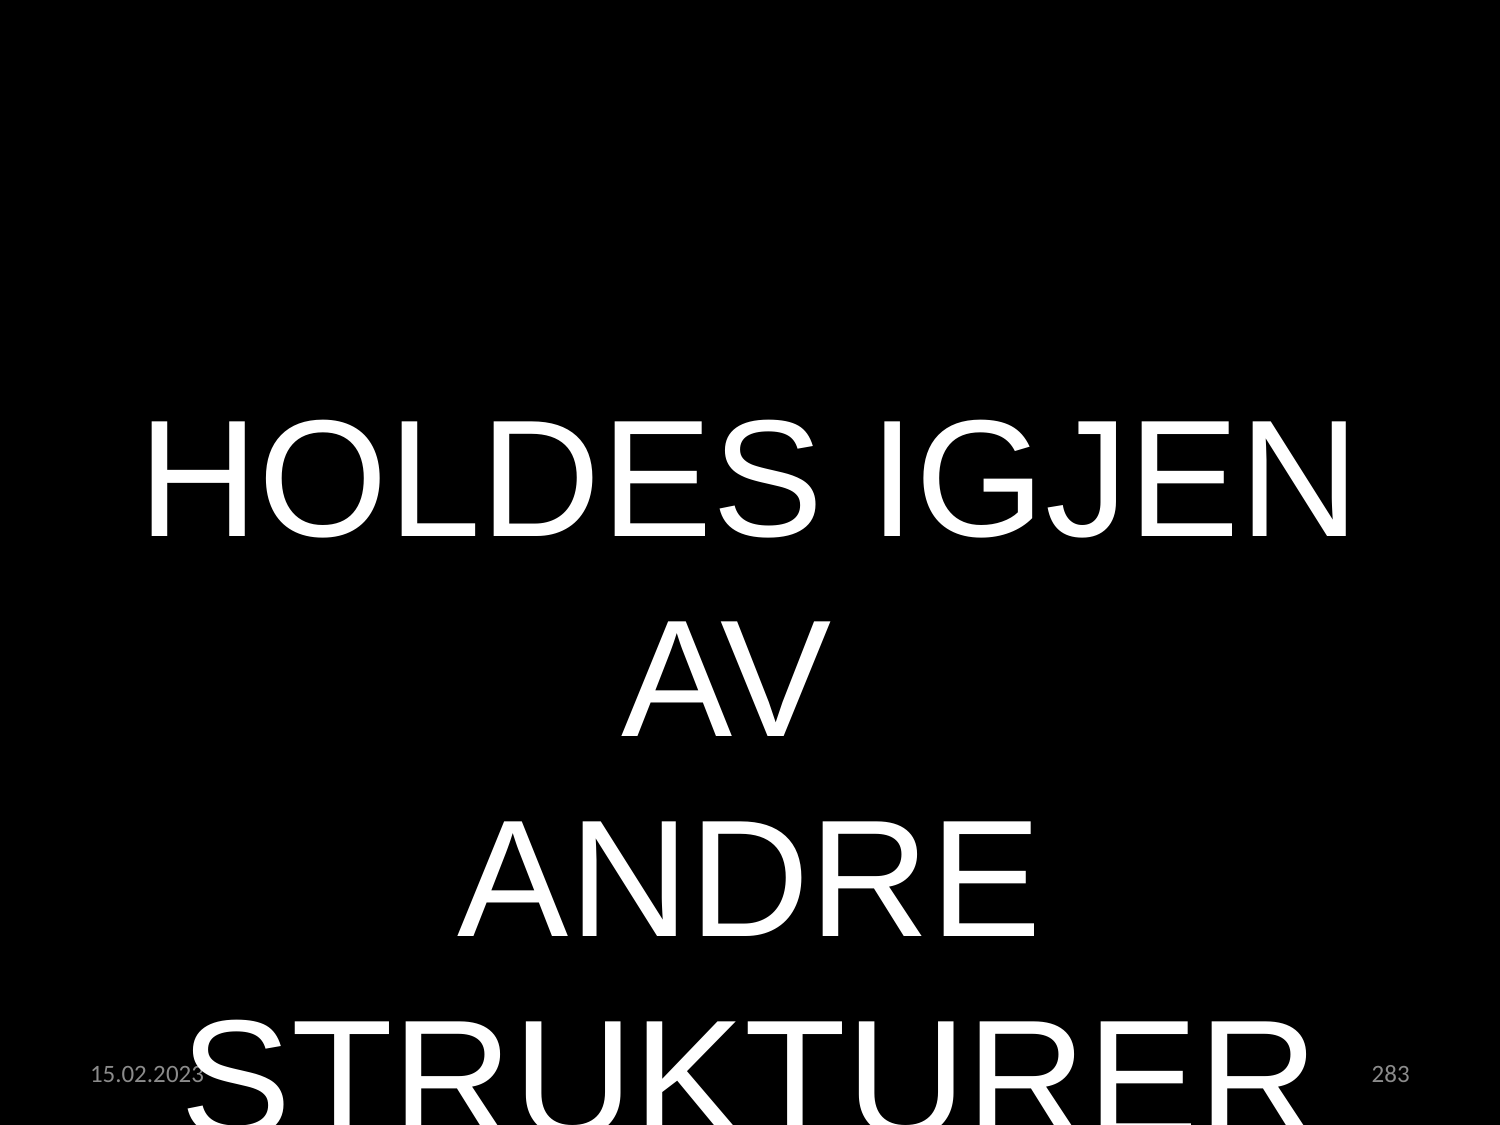

HOLDES IGJEN AV
ANDRE STRUKTURER
15.02.2023
283